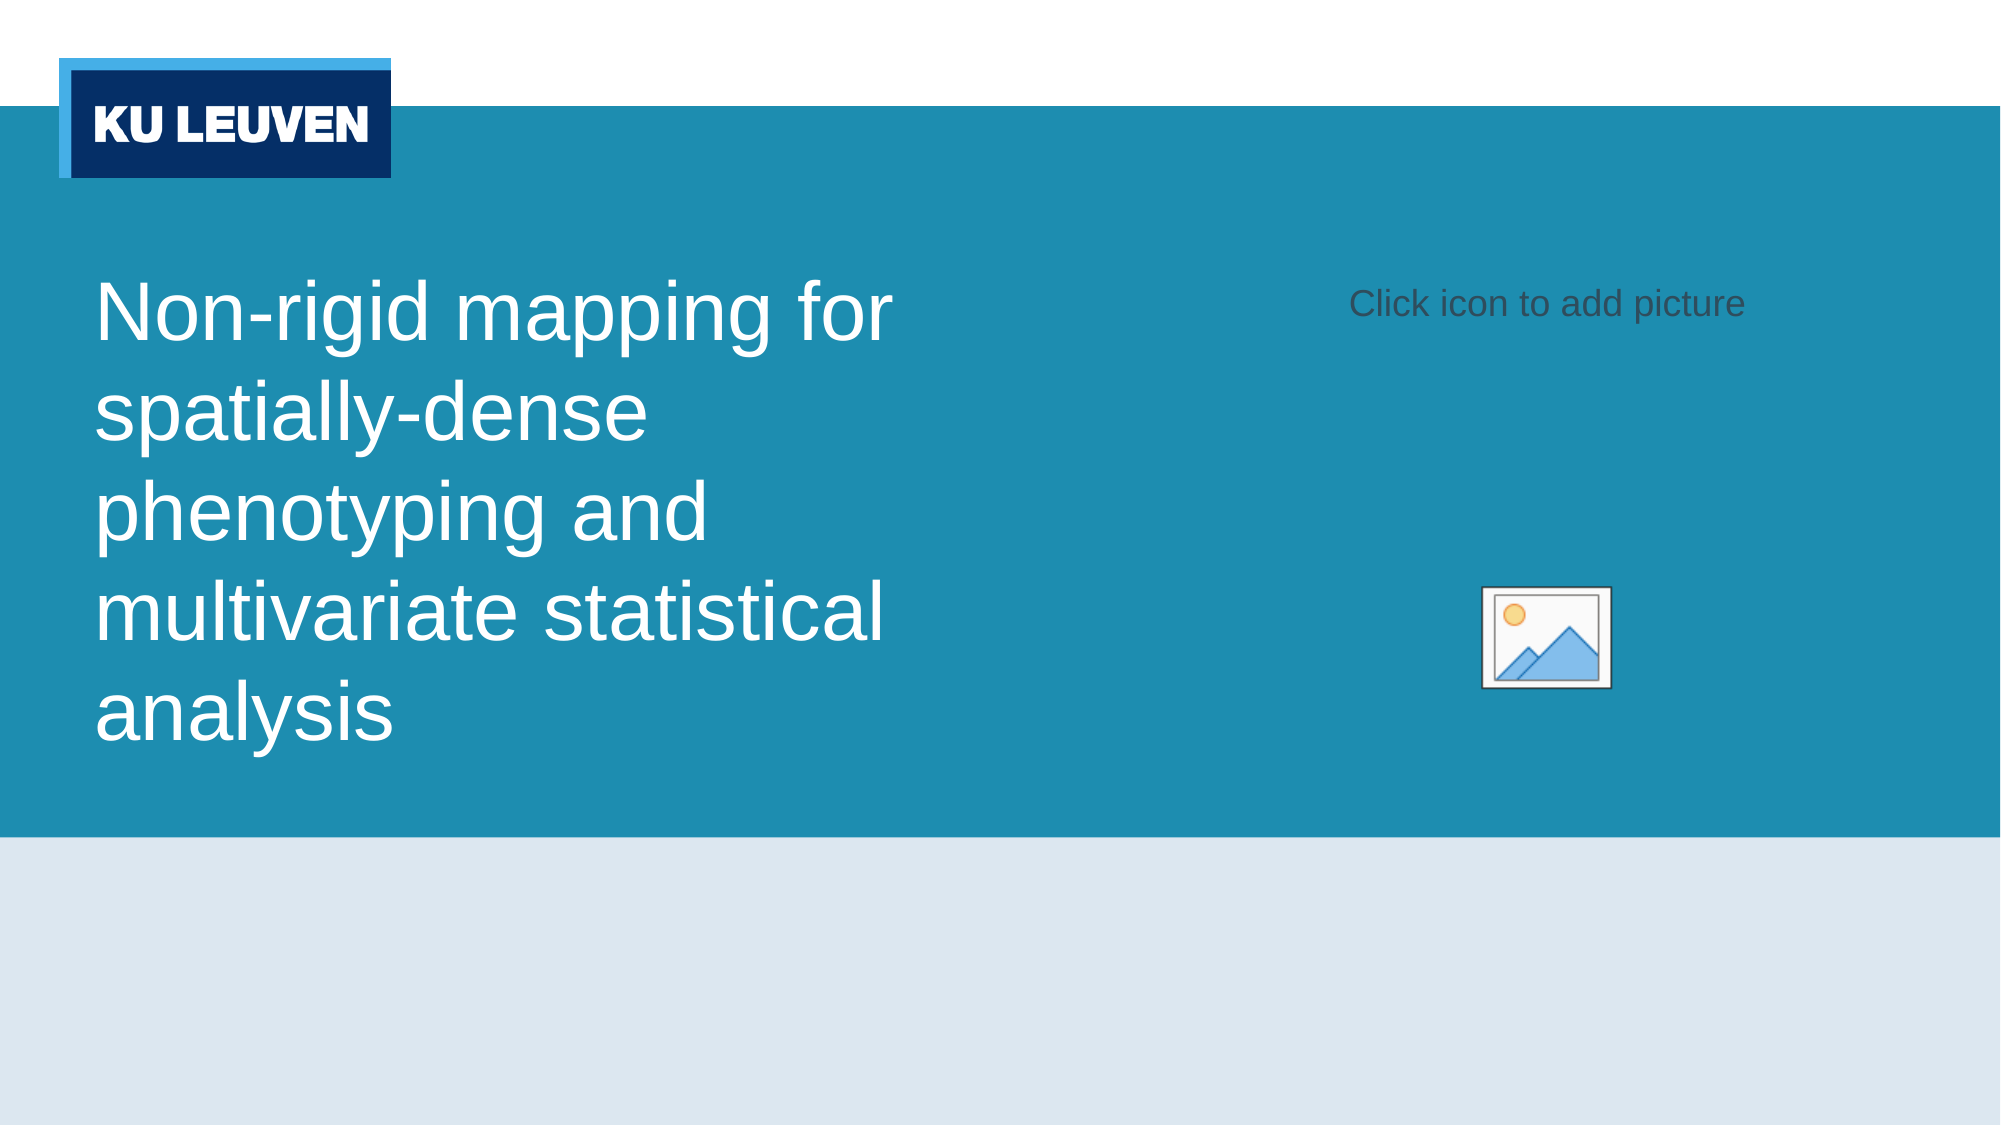

# Non-rigid mapping for spatially-dense phenotyping and multivariate statistical analysis